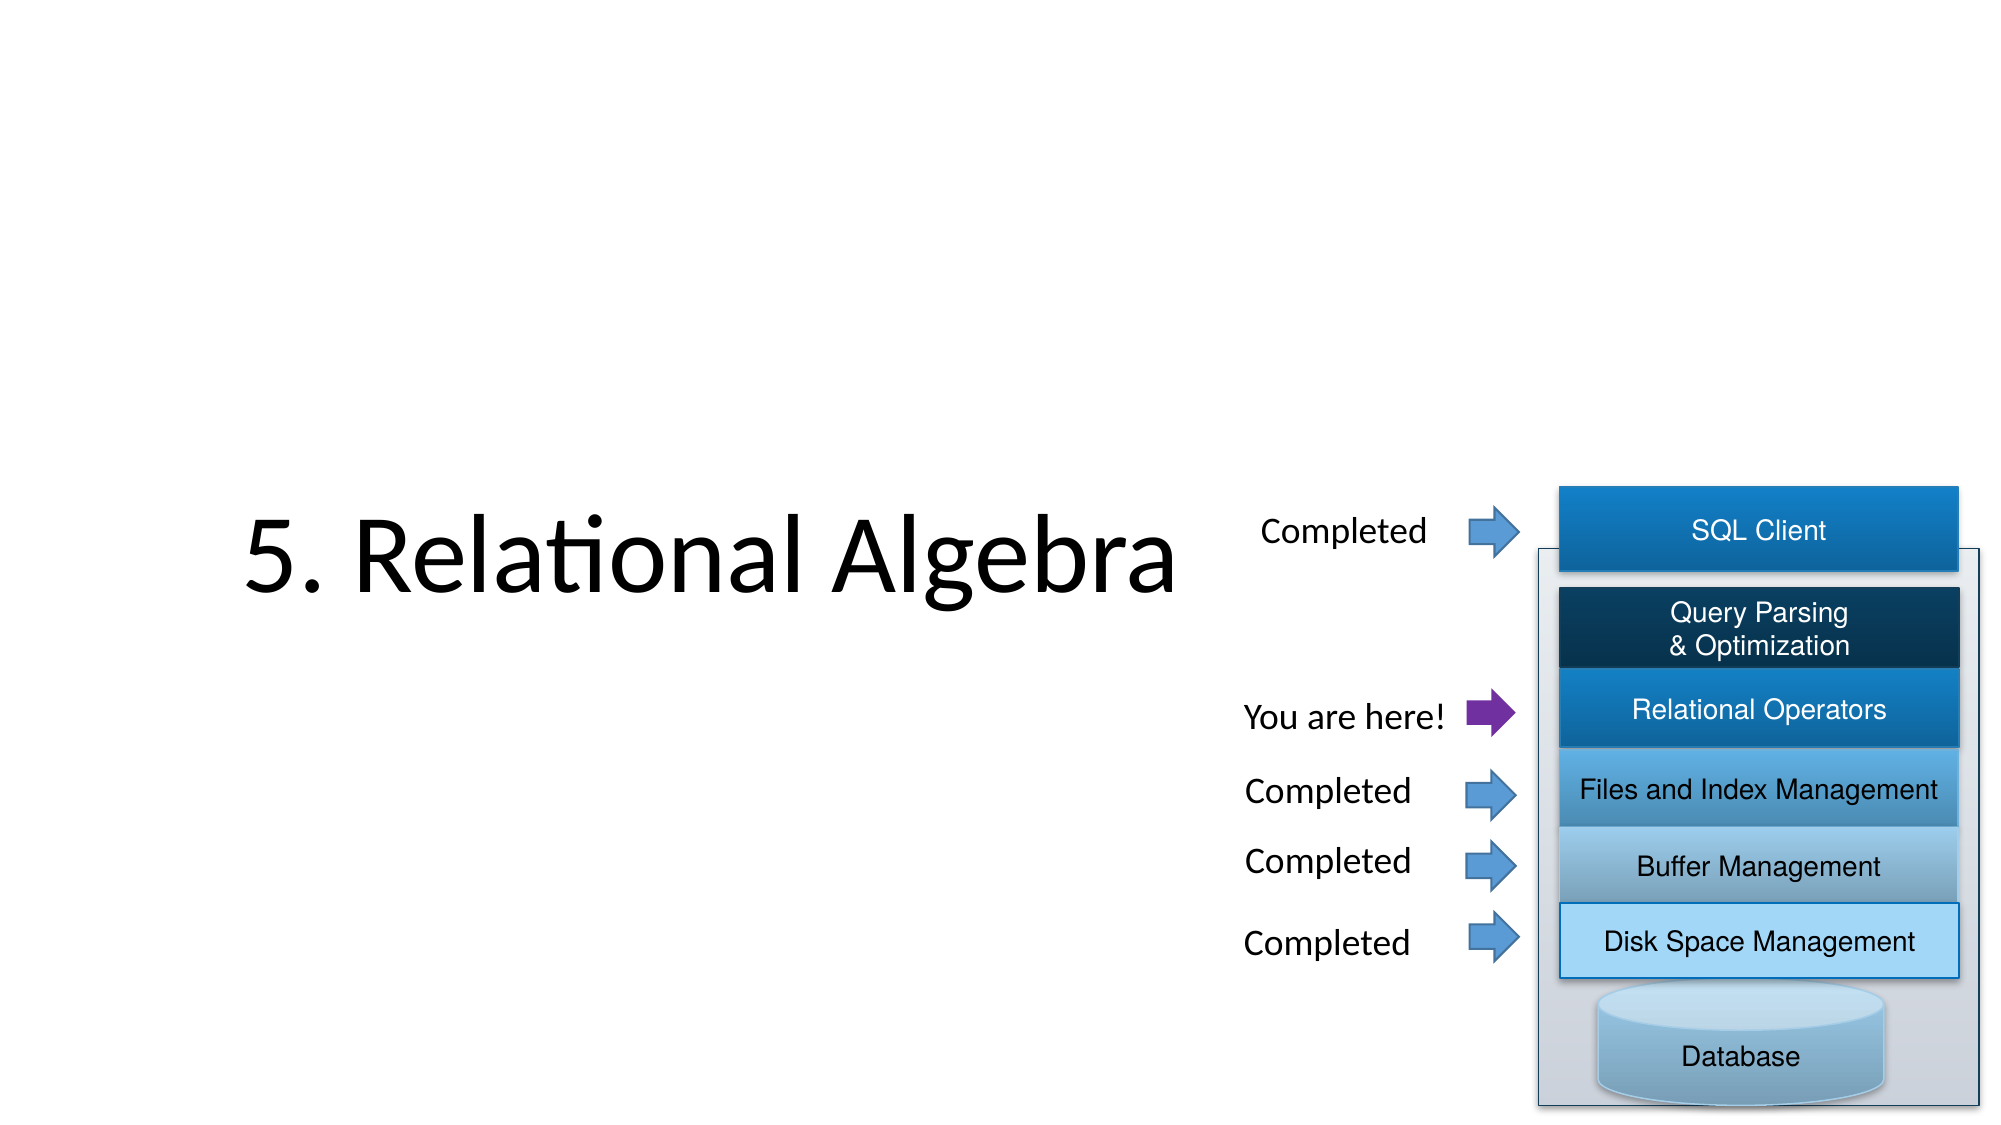

# 5. Relational Algebra
SQL Client
Completed

You are here!

Completed

Completed

Database Management
System
Database
Query Parsing
& Optimization
Relational Operators
Files and Index Management
Buffer Management
Completed

Disk Space Management
40